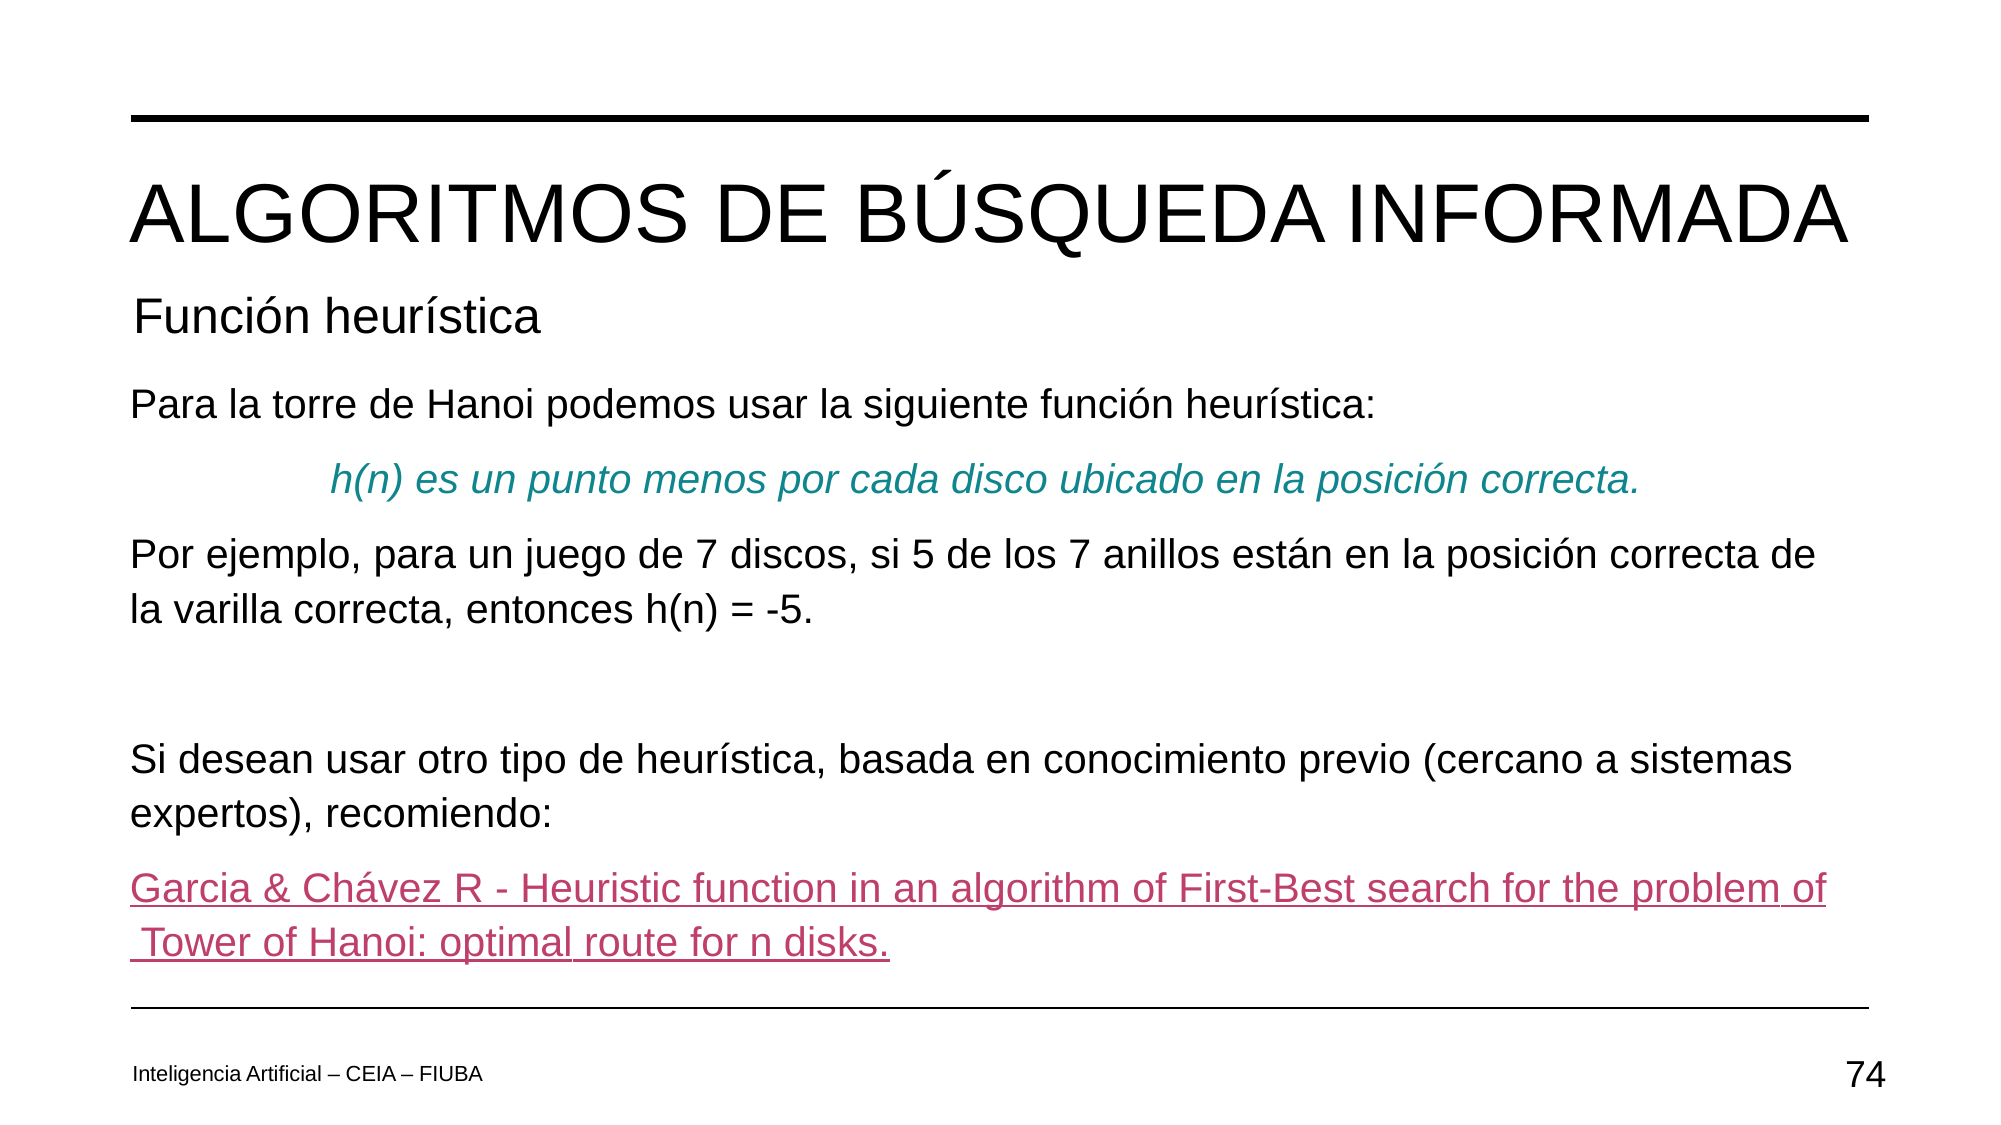

# Algoritmos de Búsqueda Informada
Función heurística
Para la torre de Hanoi podemos usar la siguiente función heurística:
h(n) es un punto menos por cada disco ubicado en la posición correcta.
Por ejemplo, para un juego de 7 discos, si 5 de los 7 anillos están en la posición correcta de la varilla correcta, entonces h(n) = -5.

Si desean usar otro tipo de heurística, basada en conocimiento previo (cercano a sistemas expertos), recomiendo:
Garcia & Chávez R - Heuristic function in an algorithm of First-Best search for the problem of Tower of Hanoi: optimal route for n disks.
Inteligencia Artificial – CEIA – FIUBA
74